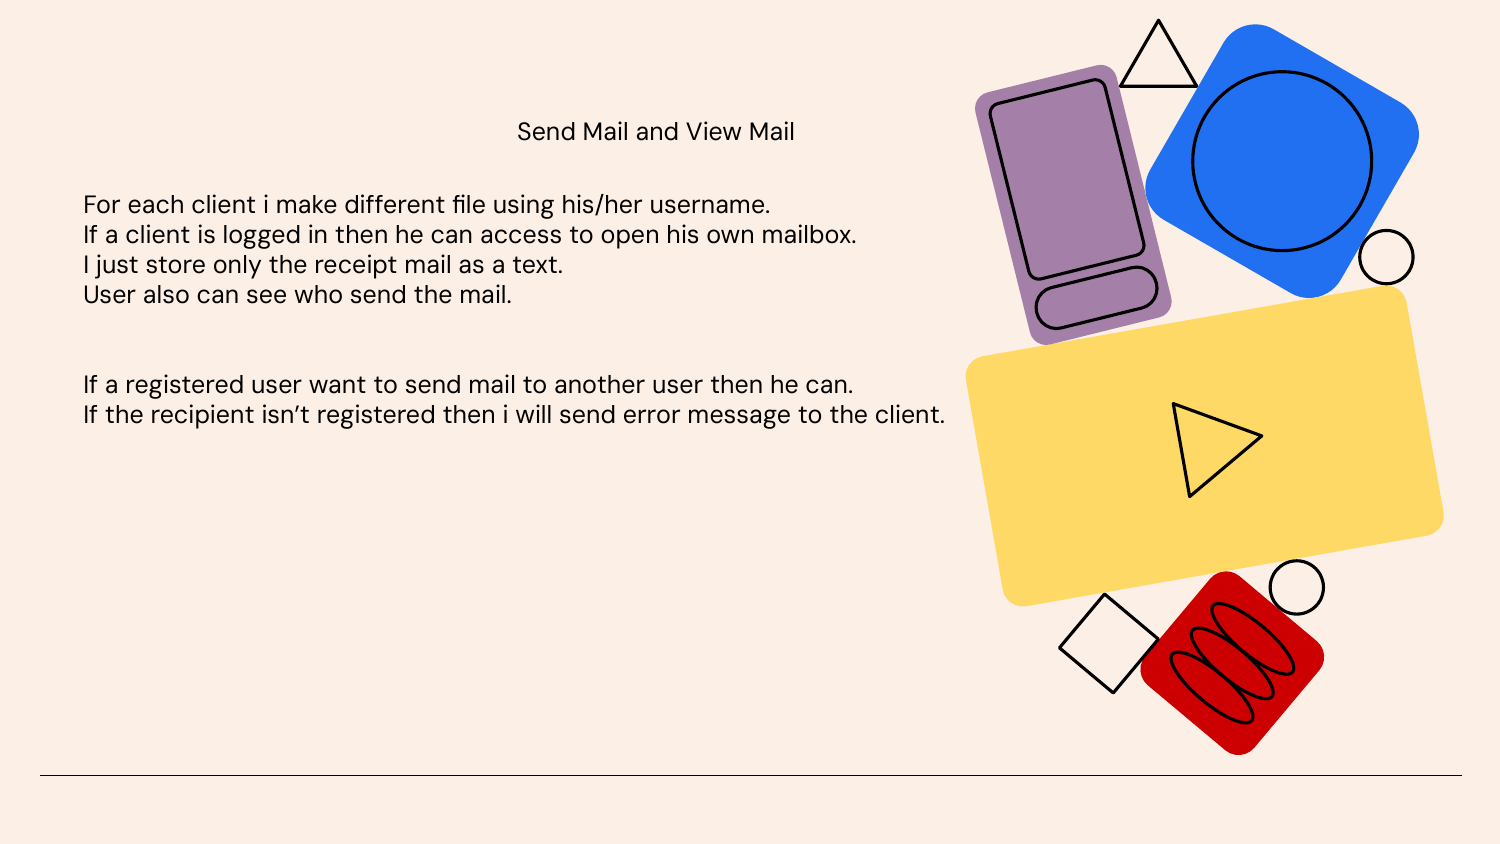

Send Mail and View Mail
For each client i make different file using his/her username.
If a client is logged in then he can access to open his own mailbox.
I just store only the receipt mail as a text.
User also can see who send the mail.

If a registered user want to send mail to another user then he can.
If the recipient isn’t registered then i will send error message to the client.